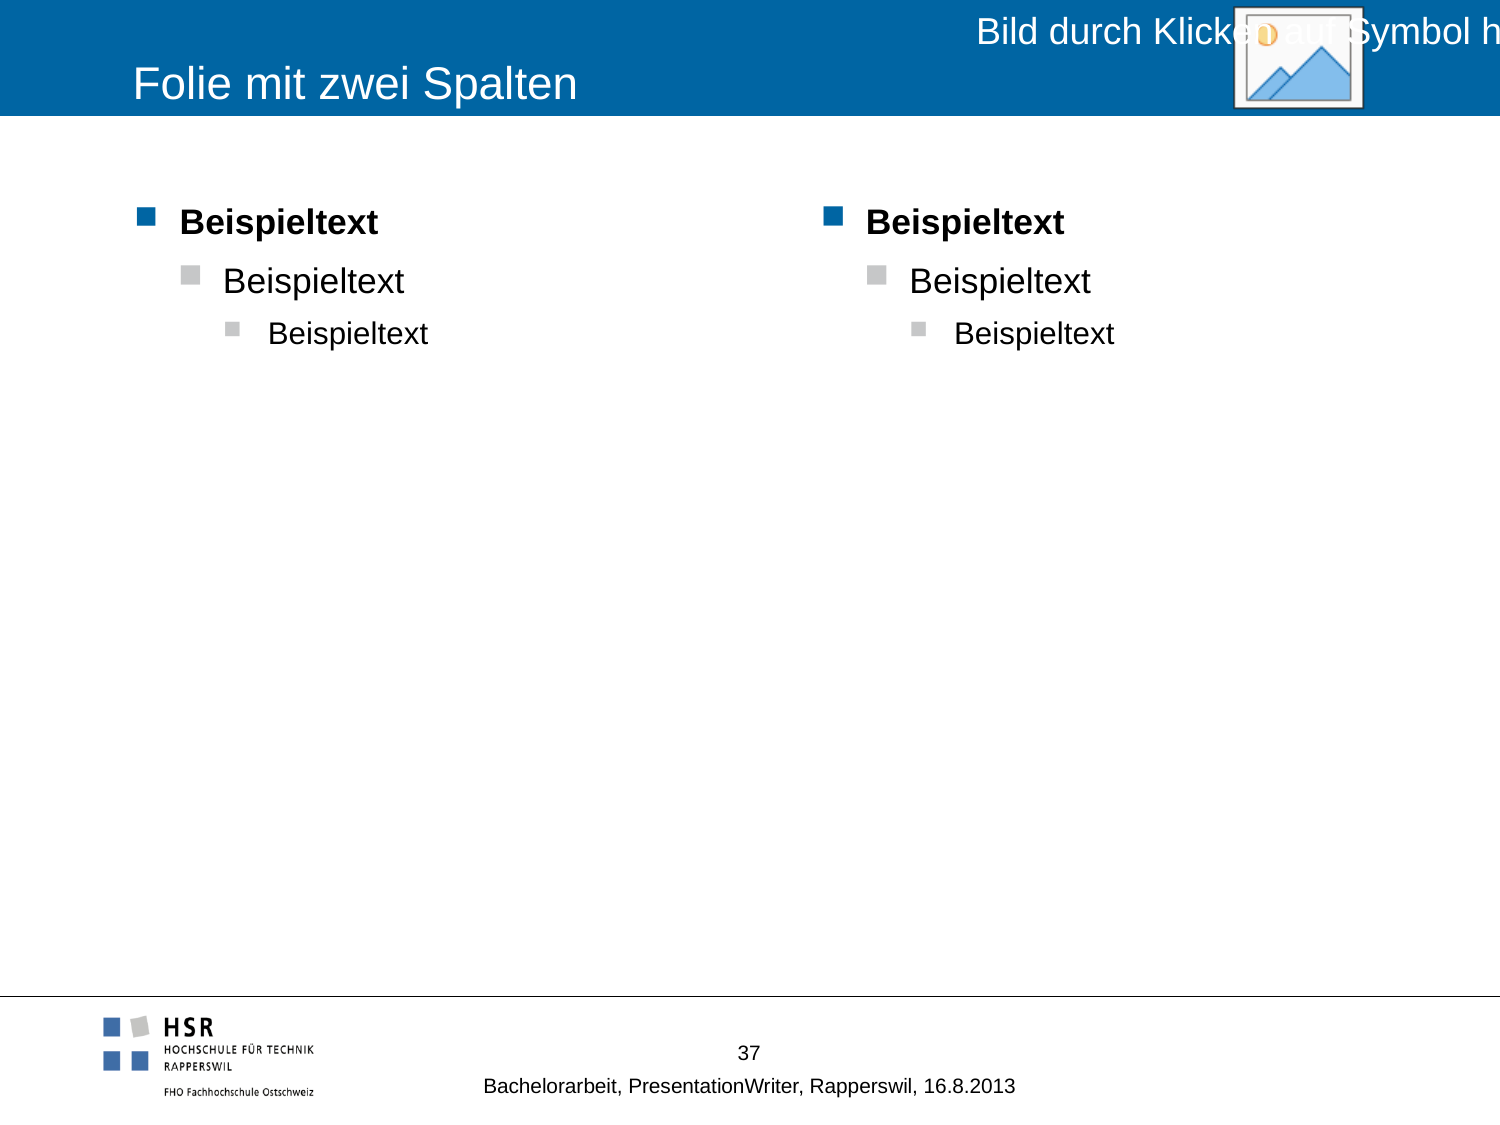

# Folie mit zwei Spalten
Beispieltext
Beispieltext
Beispieltext
Beispieltext
Beispieltext
Beispieltext
37
Bachelorarbeit, PresentationWriter, Rapperswil, 16.8.2013